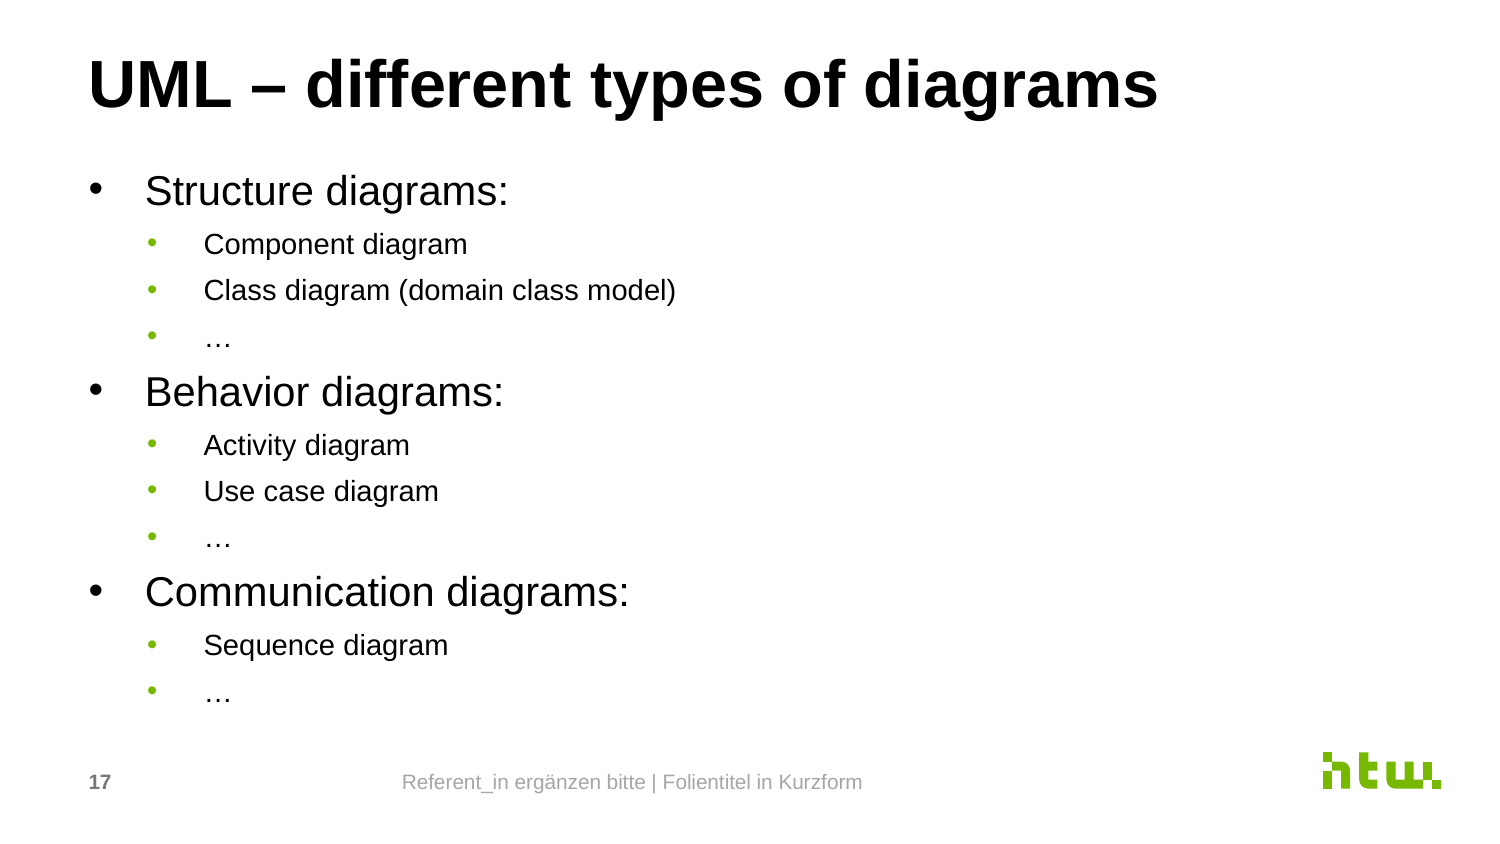

# UML – different types of diagrams
Structure diagrams:
Component diagram
Class diagram (domain class model)
…
Behavior diagrams:
Activity diagram
Use case diagram
…
Communication diagrams:
Sequence diagram
…

17
Referent_in ergänzen bitte | Folientitel in Kurzform